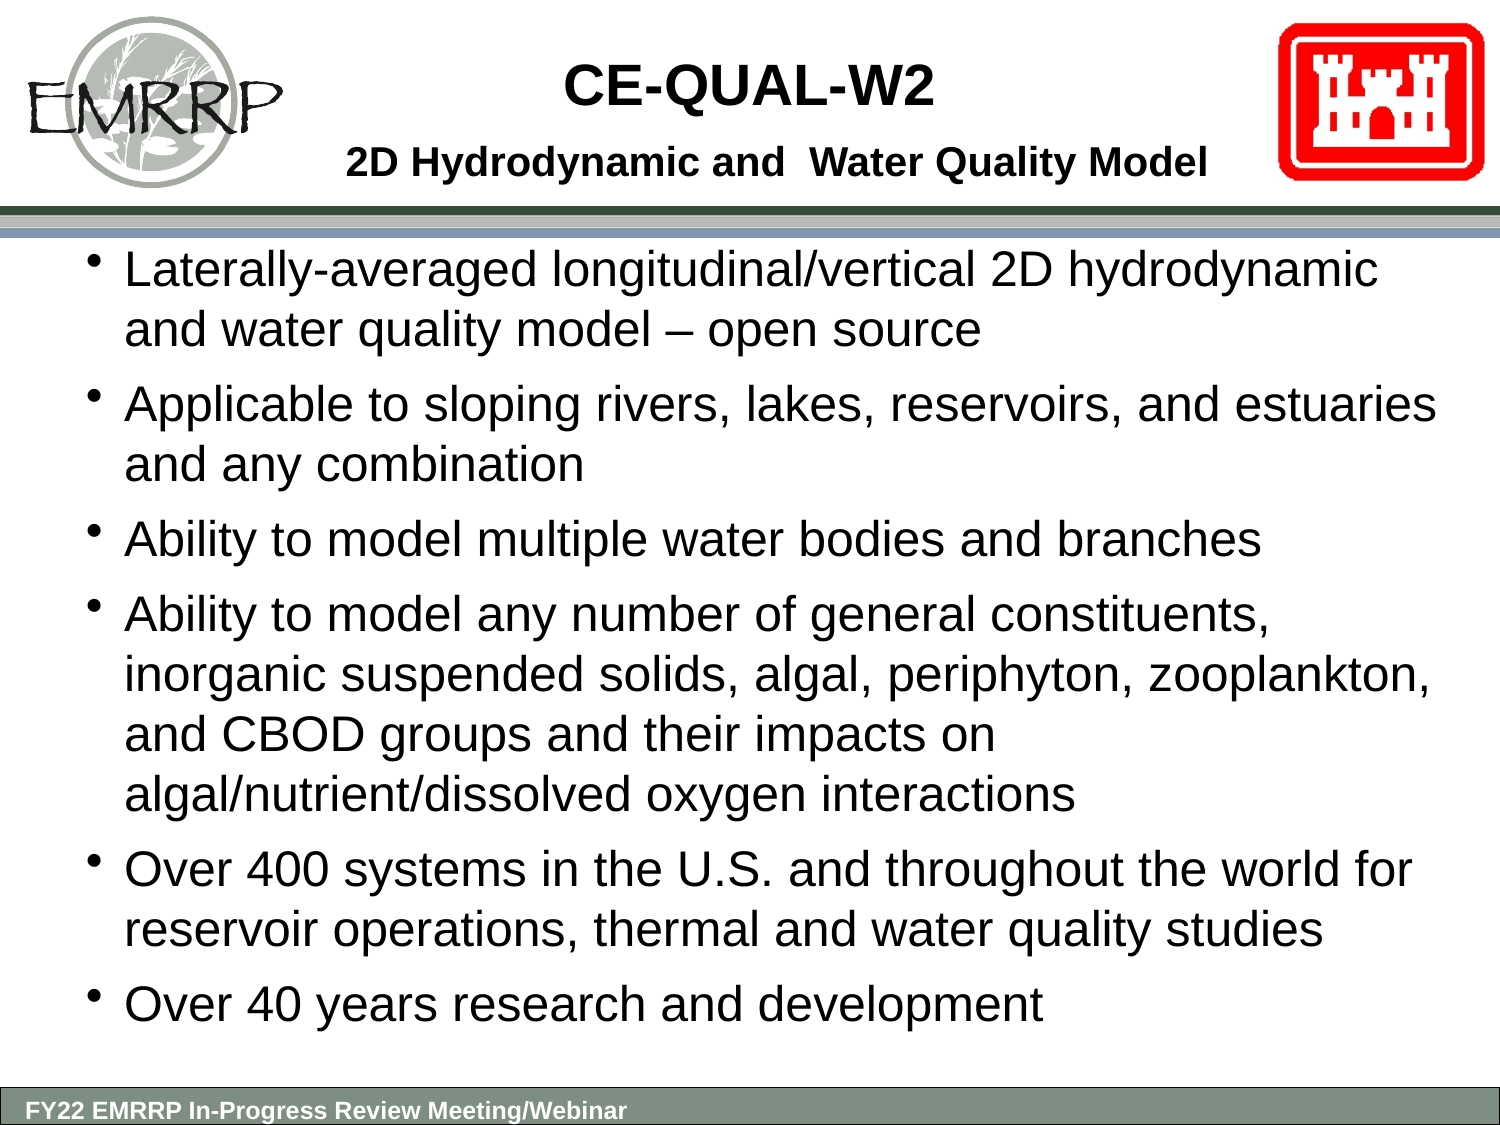

# CE-QUAL-W2
2D Hydrodynamic and  Water Quality Model
Laterally-averaged longitudinal/vertical 2D hydrodynamic and water quality model – open source
Applicable to sloping rivers, lakes, reservoirs, and estuaries and any combination
Ability to model multiple water bodies and branches
Ability to model any number of general constituents, inorganic suspended solids, algal, periphyton, zooplankton, and CBOD groups and their impacts on algal/nutrient/dissolved oxygen interactions
Over 400 systems in the U.S. and throughout the world for reservoir operations, thermal and water quality studies
Over 40 years research and development